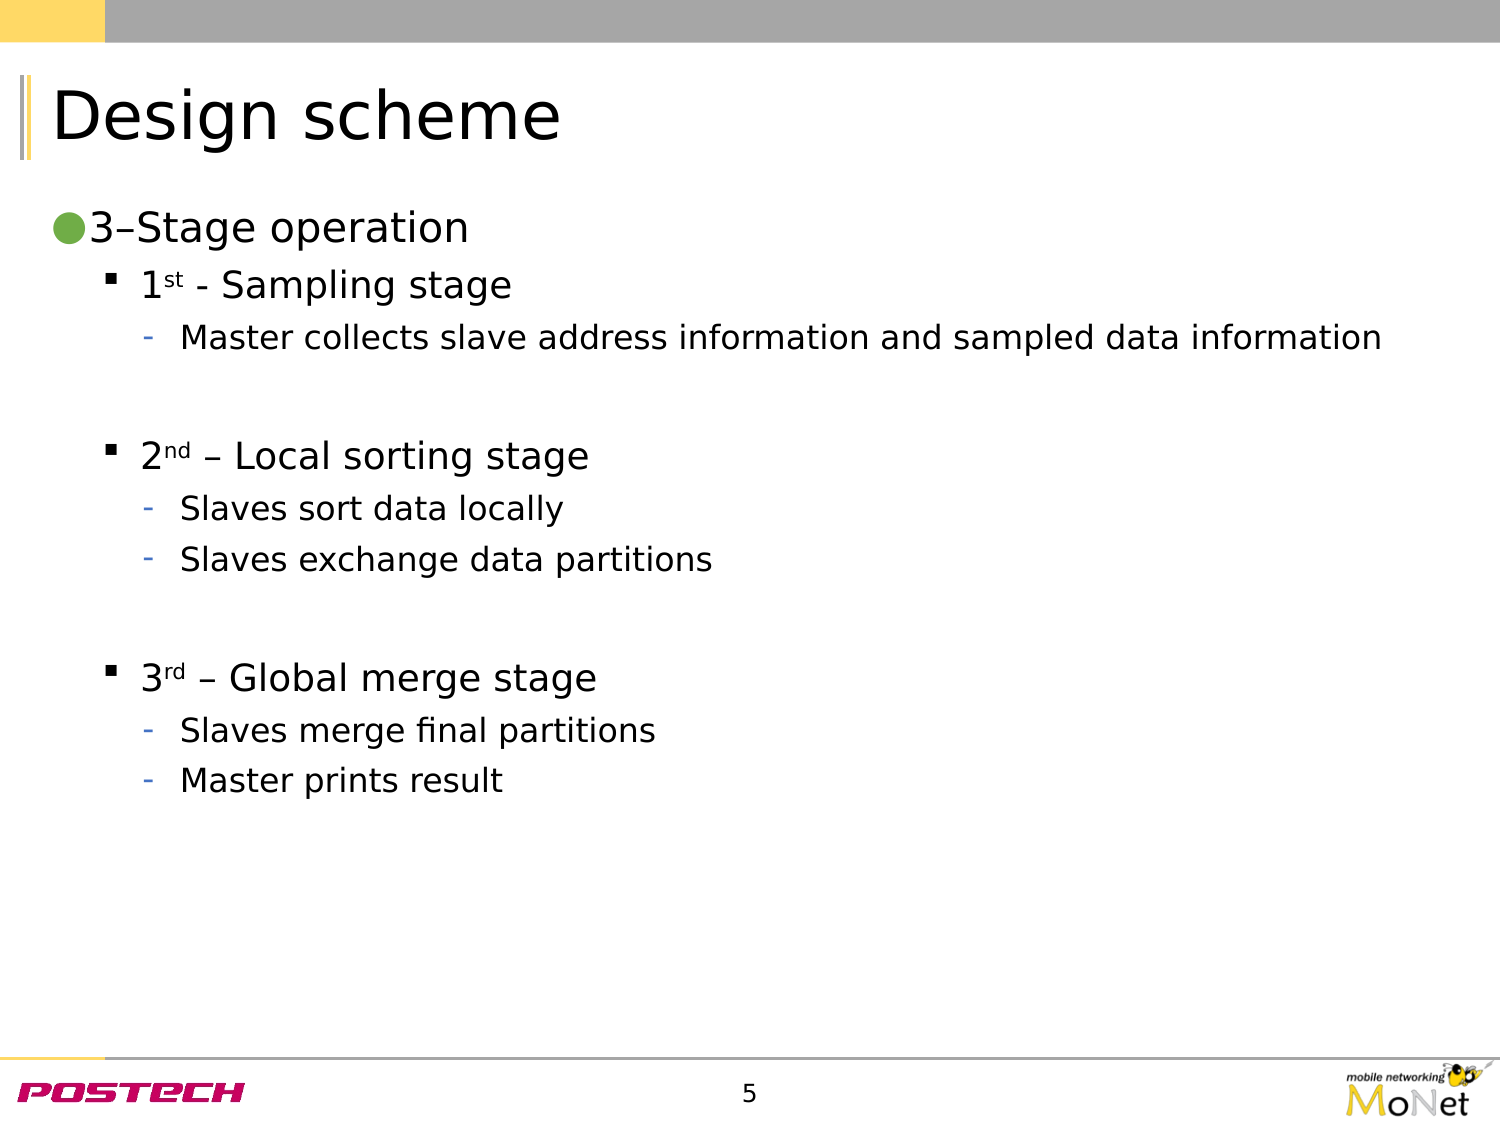

# Design scheme
3–Stage operation
1st - Sampling stage
Master collects slave address information and sampled data information

2nd – Local sorting stage
Slaves sort data locally
Slaves exchange data partitions

3rd – Global merge stage
Slaves merge final partitions
Master prints result